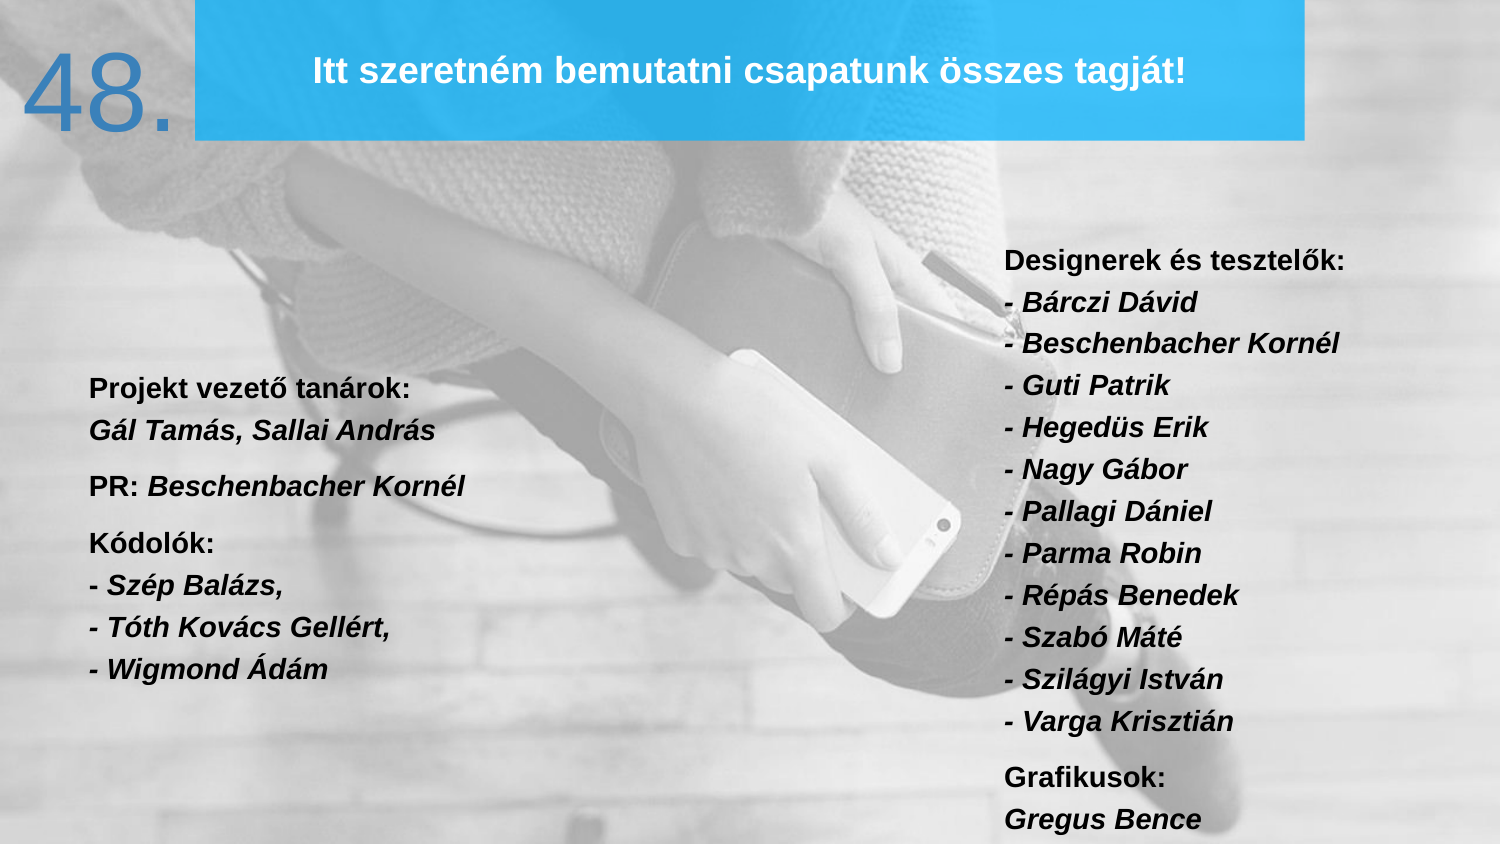

48.
# Itt szeretném bemutatni csapatunk összes tagját!
Designerek és tesztelők:
- Bárczi Dávid
- Beschenbacher Kornél
- Guti Patrik
- Hegedüs Erik
- Nagy Gábor
- Pallagi Dániel
- Parma Robin
- Répás Benedek
- Szabó Máté
- Szilágyi István
- Varga Krisztián
Grafikusok:
Gregus Bence
Projekt vezető tanárok:
Gál Tamás, Sallai András
PR: Beschenbacher Kornél
Kódolók:
- Szép Balázs,
- Tóth Kovács Gellért,
- Wigmond Ádám